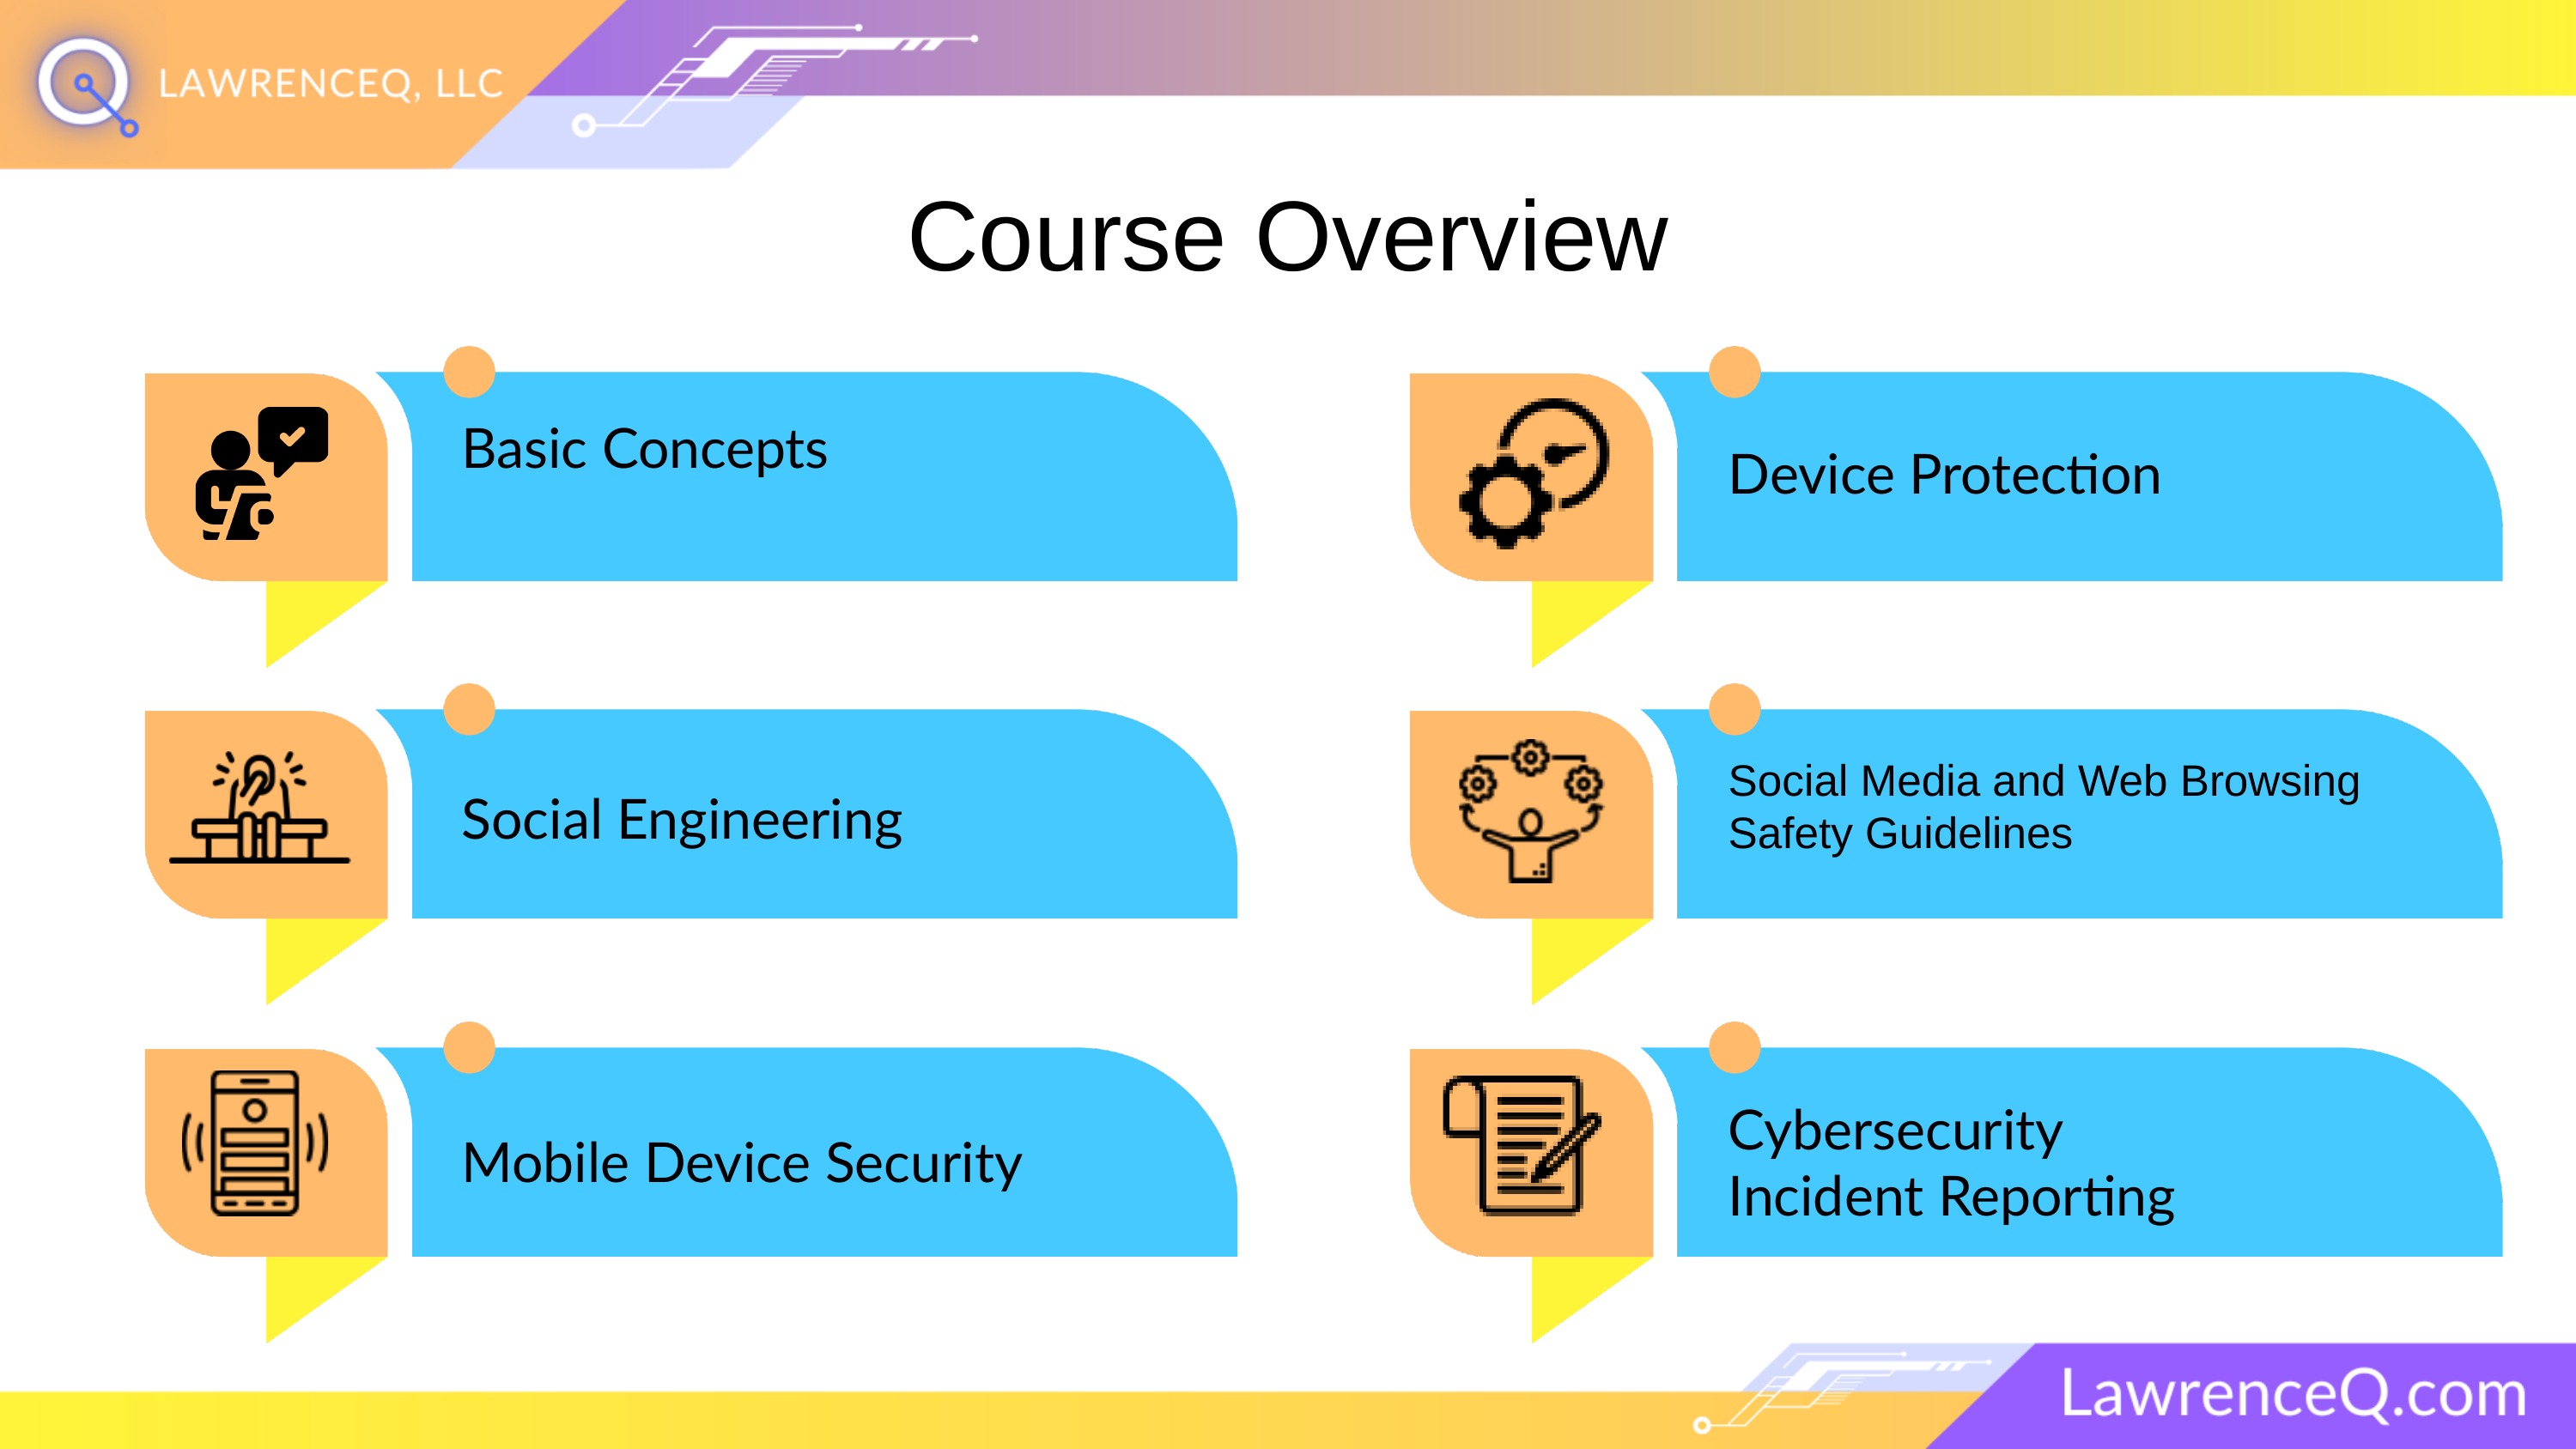

Course Overview

Basic Concepts
Device Protection

Social Media and Web Browsing Safety Guidelines

Social Engineering

Cybersecurity Incident Reporting

Mobile Device Security